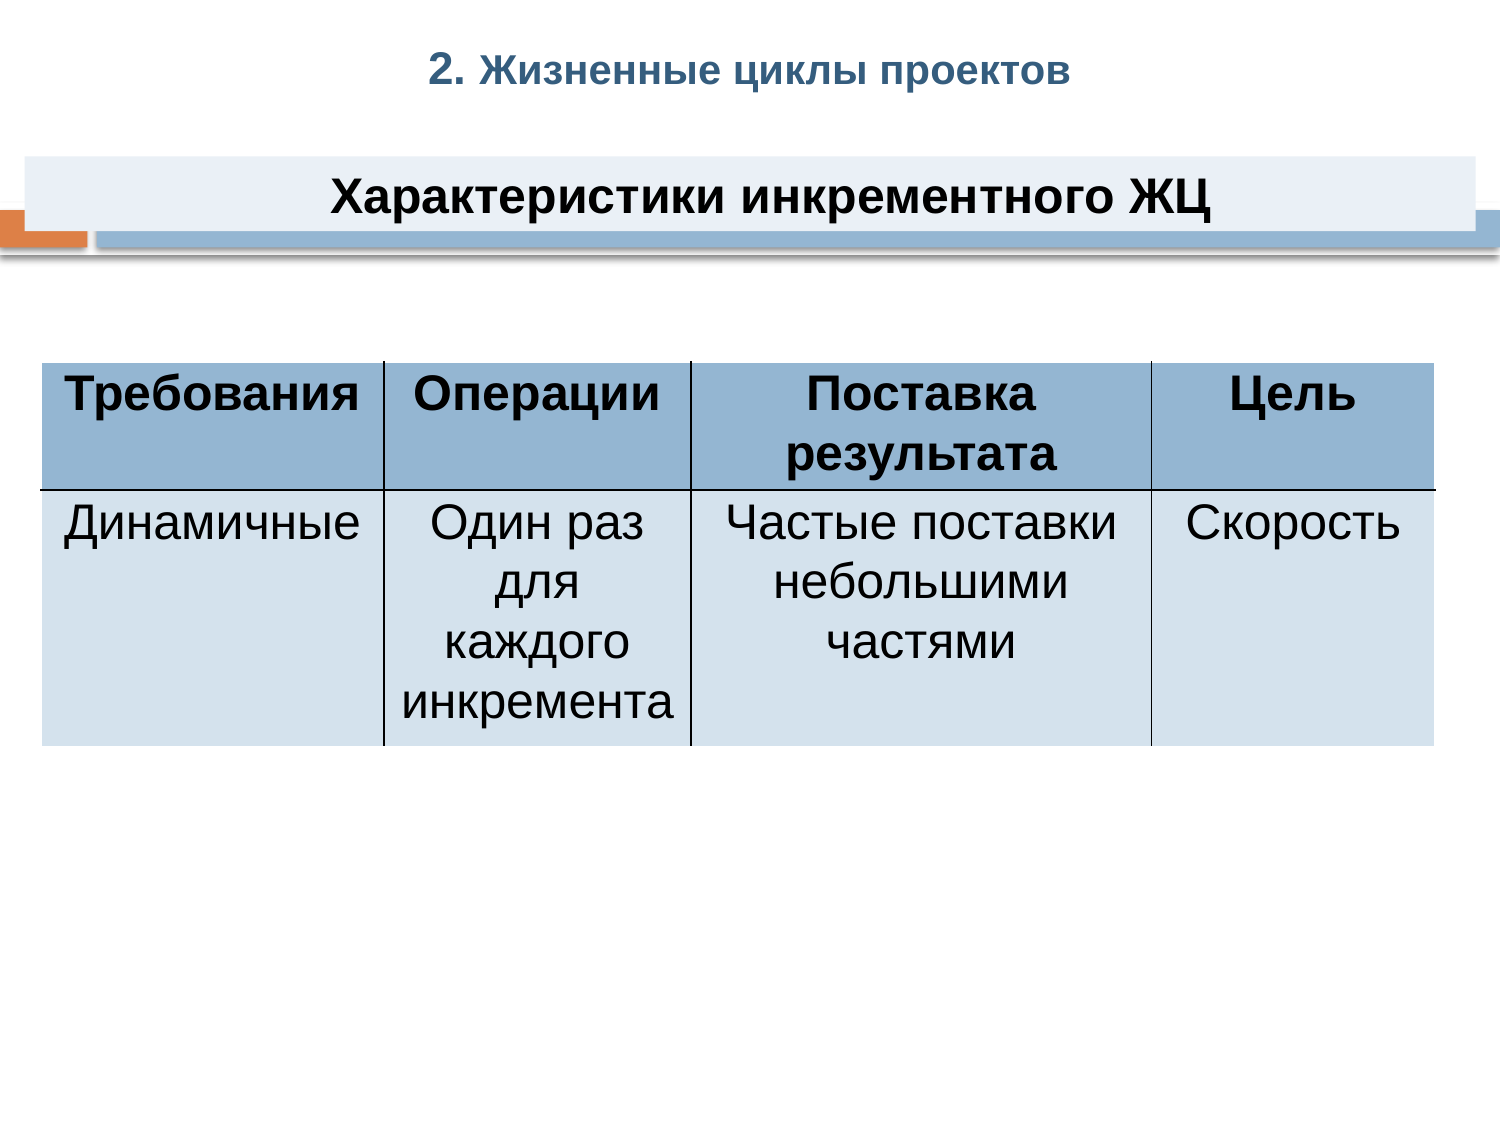

2. Жизненные циклы проектов
Характеристики инкрементного ЖЦ
| Требования | Операции | Поставка результата | Цель |
| --- | --- | --- | --- |
| Динамичные | Один раз для каждого инкремента | Частые поставки небольшими частями | Скорость |